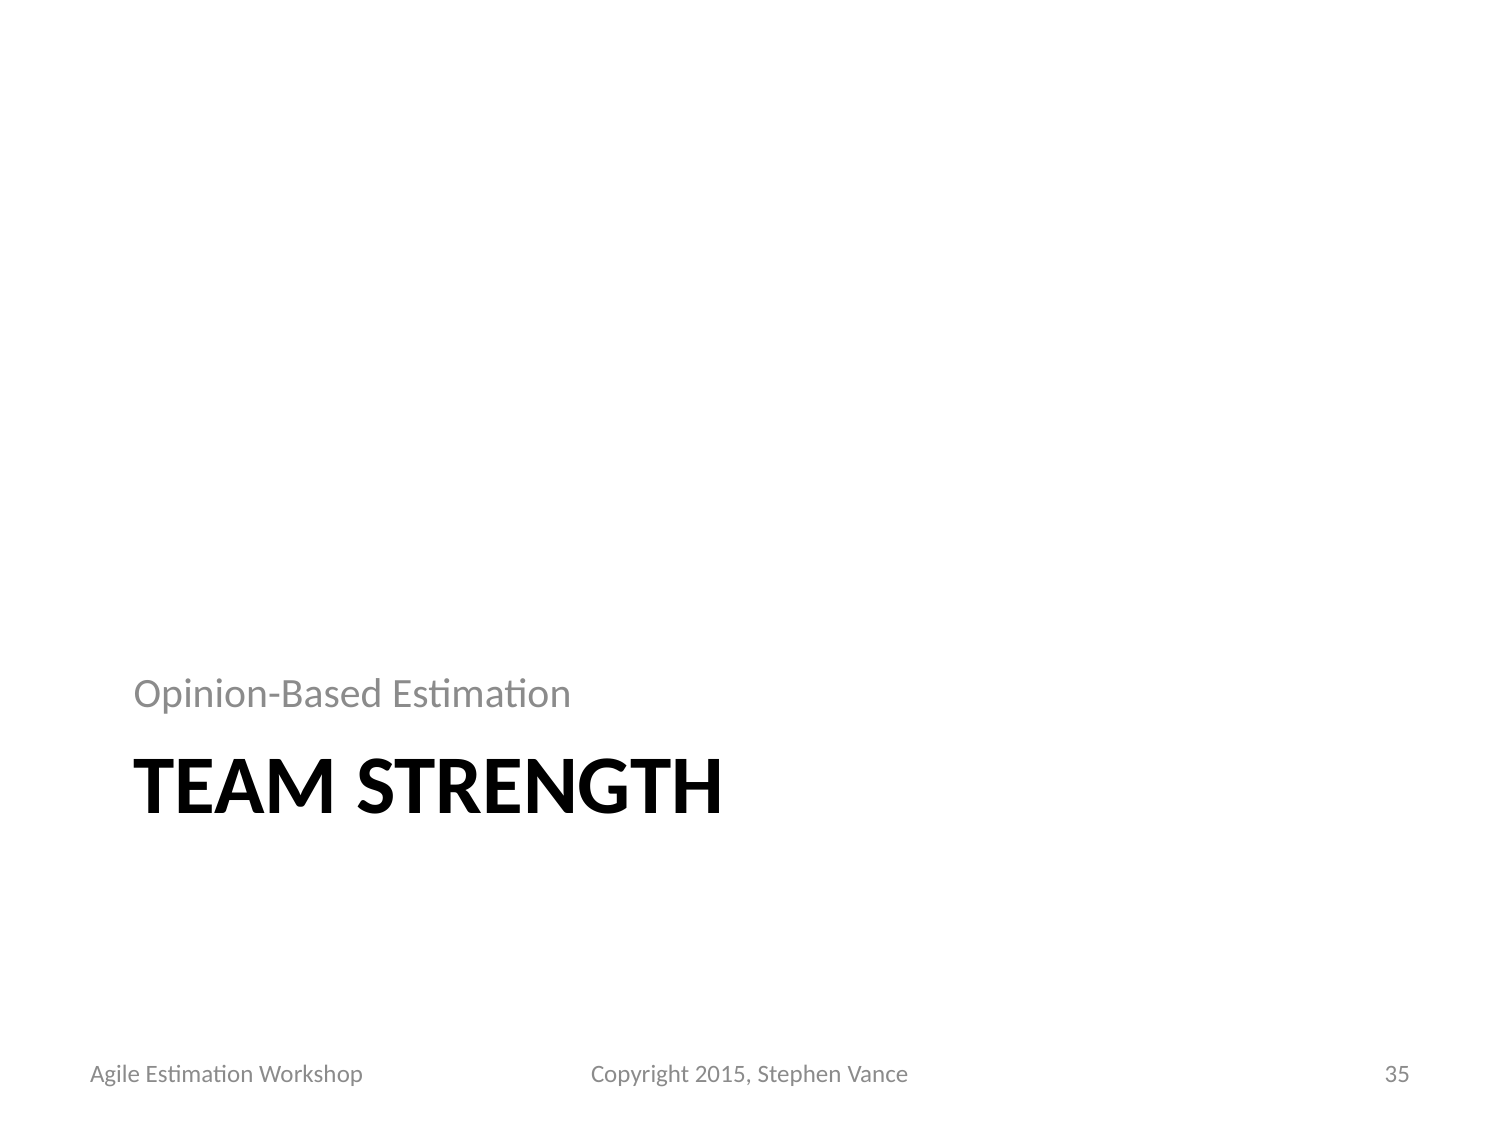

Opinion-Based Estimation
# Team Strength
Agile Estimation Workshop
Copyright 2015, Stephen Vance
35